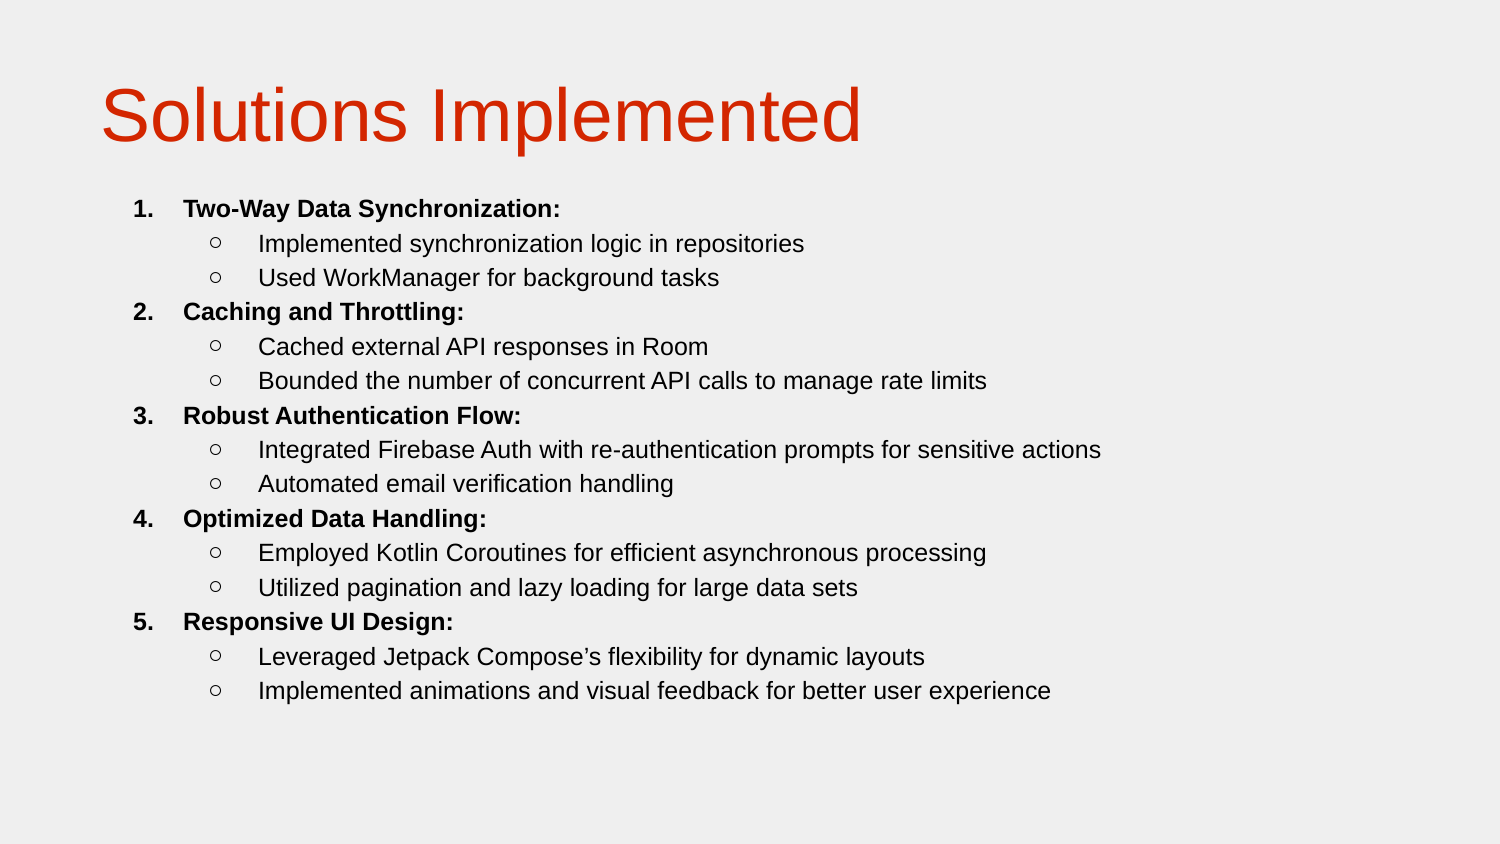

# Solutions Implemented
Two-Way Data Synchronization:
Implemented synchronization logic in repositories
Used WorkManager for background tasks
Caching and Throttling:
Cached external API responses in Room
Bounded the number of concurrent API calls to manage rate limits
Robust Authentication Flow:
Integrated Firebase Auth with re-authentication prompts for sensitive actions
Automated email verification handling
Optimized Data Handling:
Employed Kotlin Coroutines for efficient asynchronous processing
Utilized pagination and lazy loading for large data sets
Responsive UI Design:
Leveraged Jetpack Compose’s flexibility for dynamic layouts
Implemented animations and visual feedback for better user experience